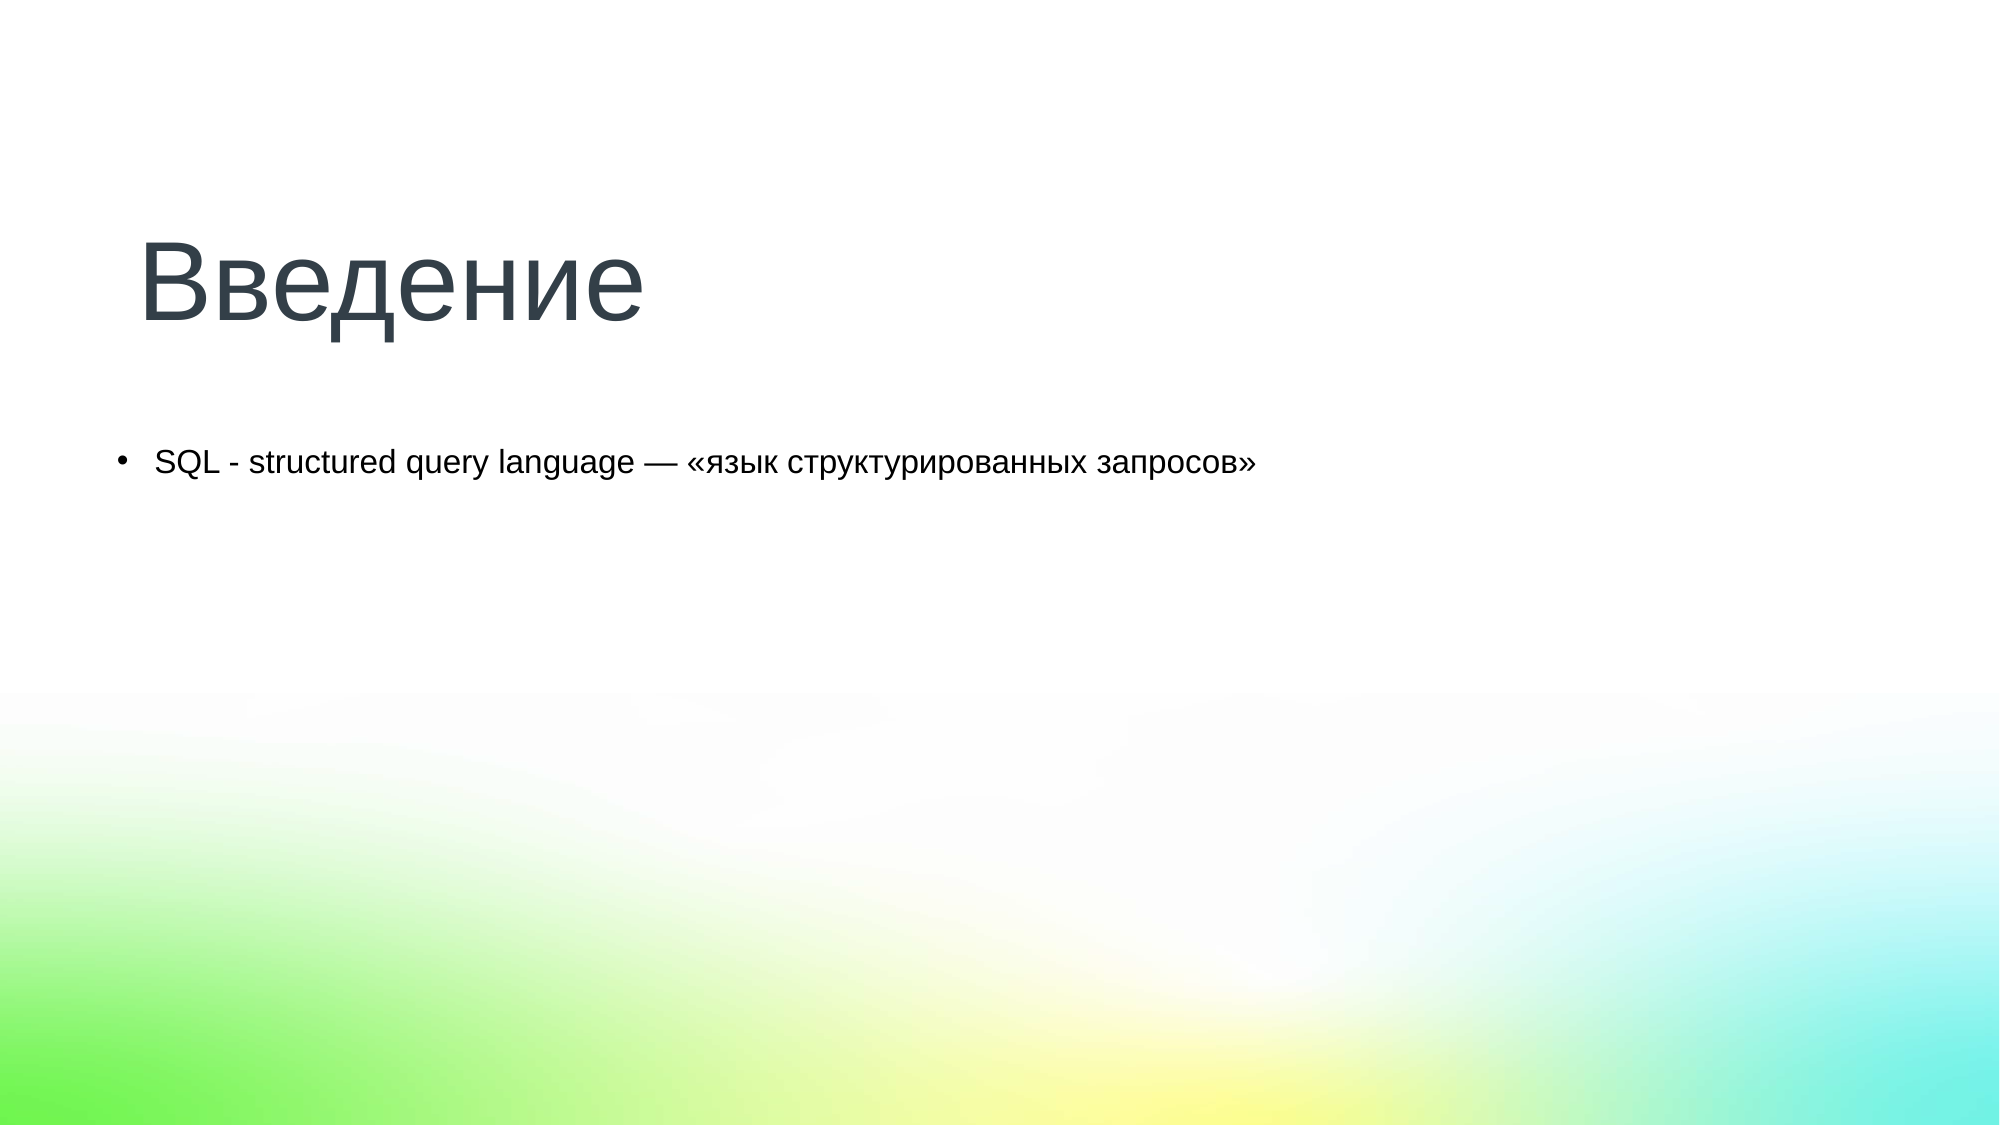

Введение
SQL - structured query language — «язык структурированных запросов»